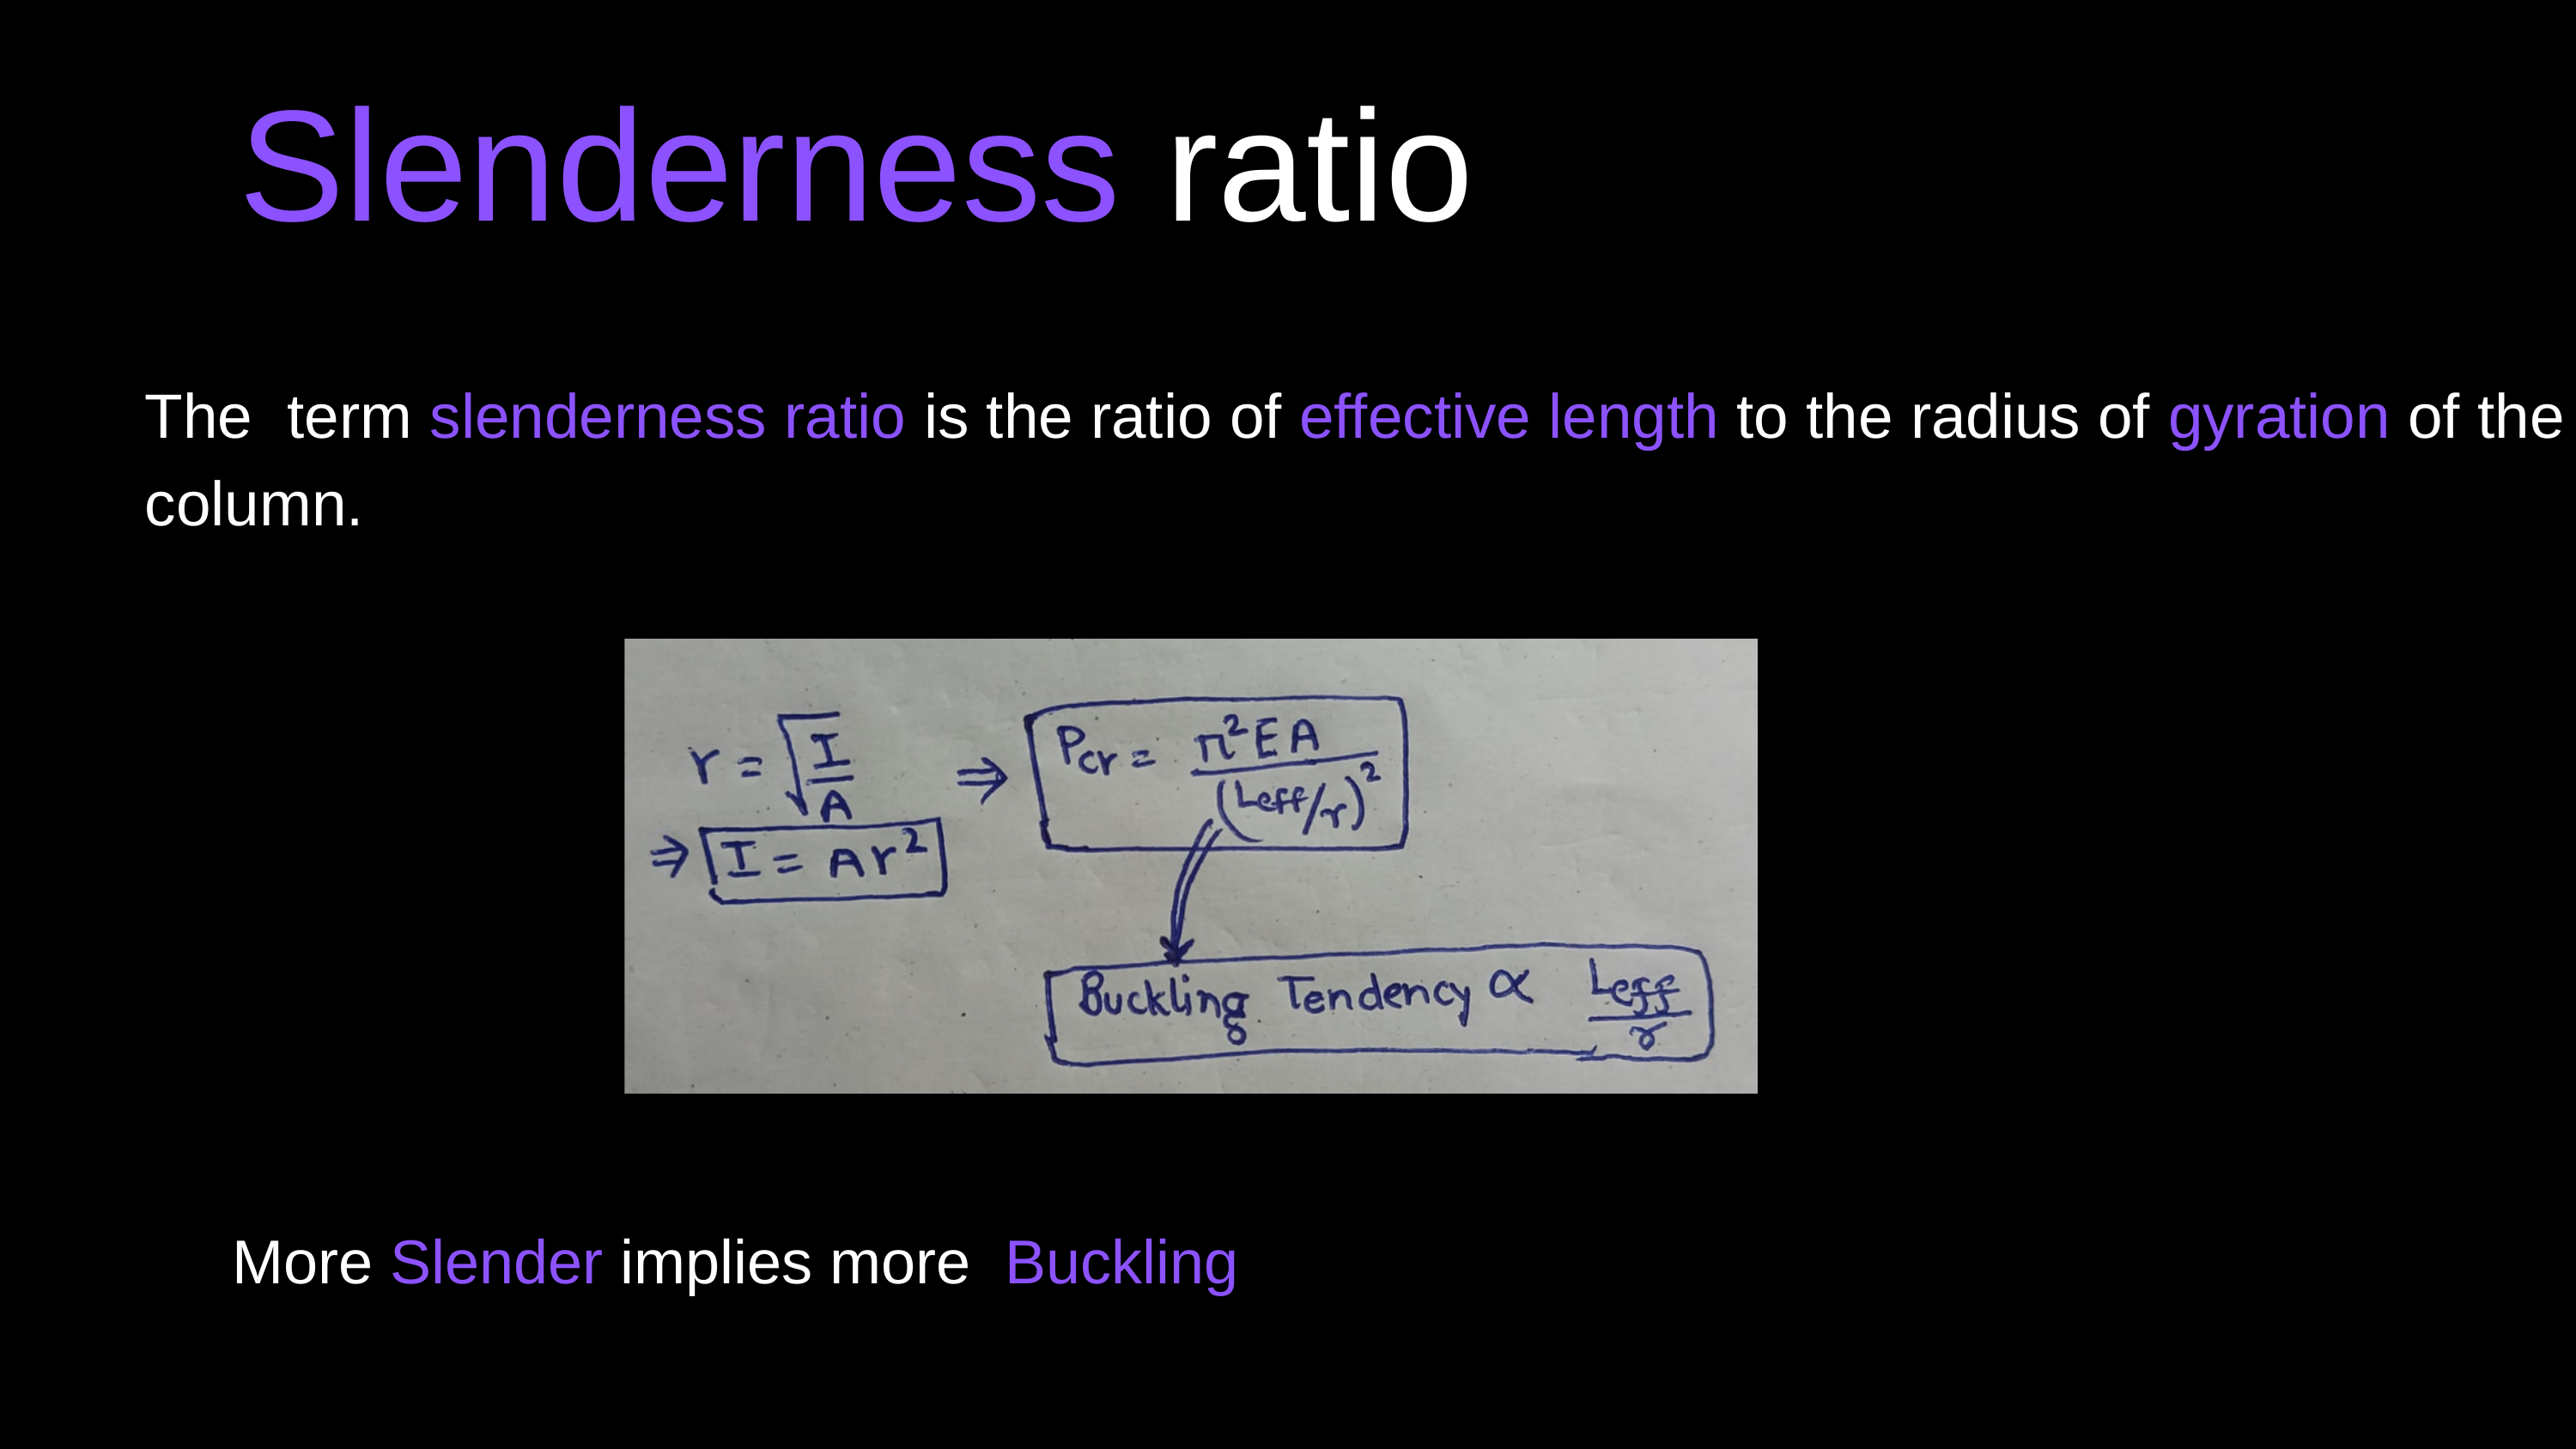

Slenderness ratio
The  term slenderness ratio is the ratio of effective length to the radius of gyration of the column.

More Slender implies more  Buckling